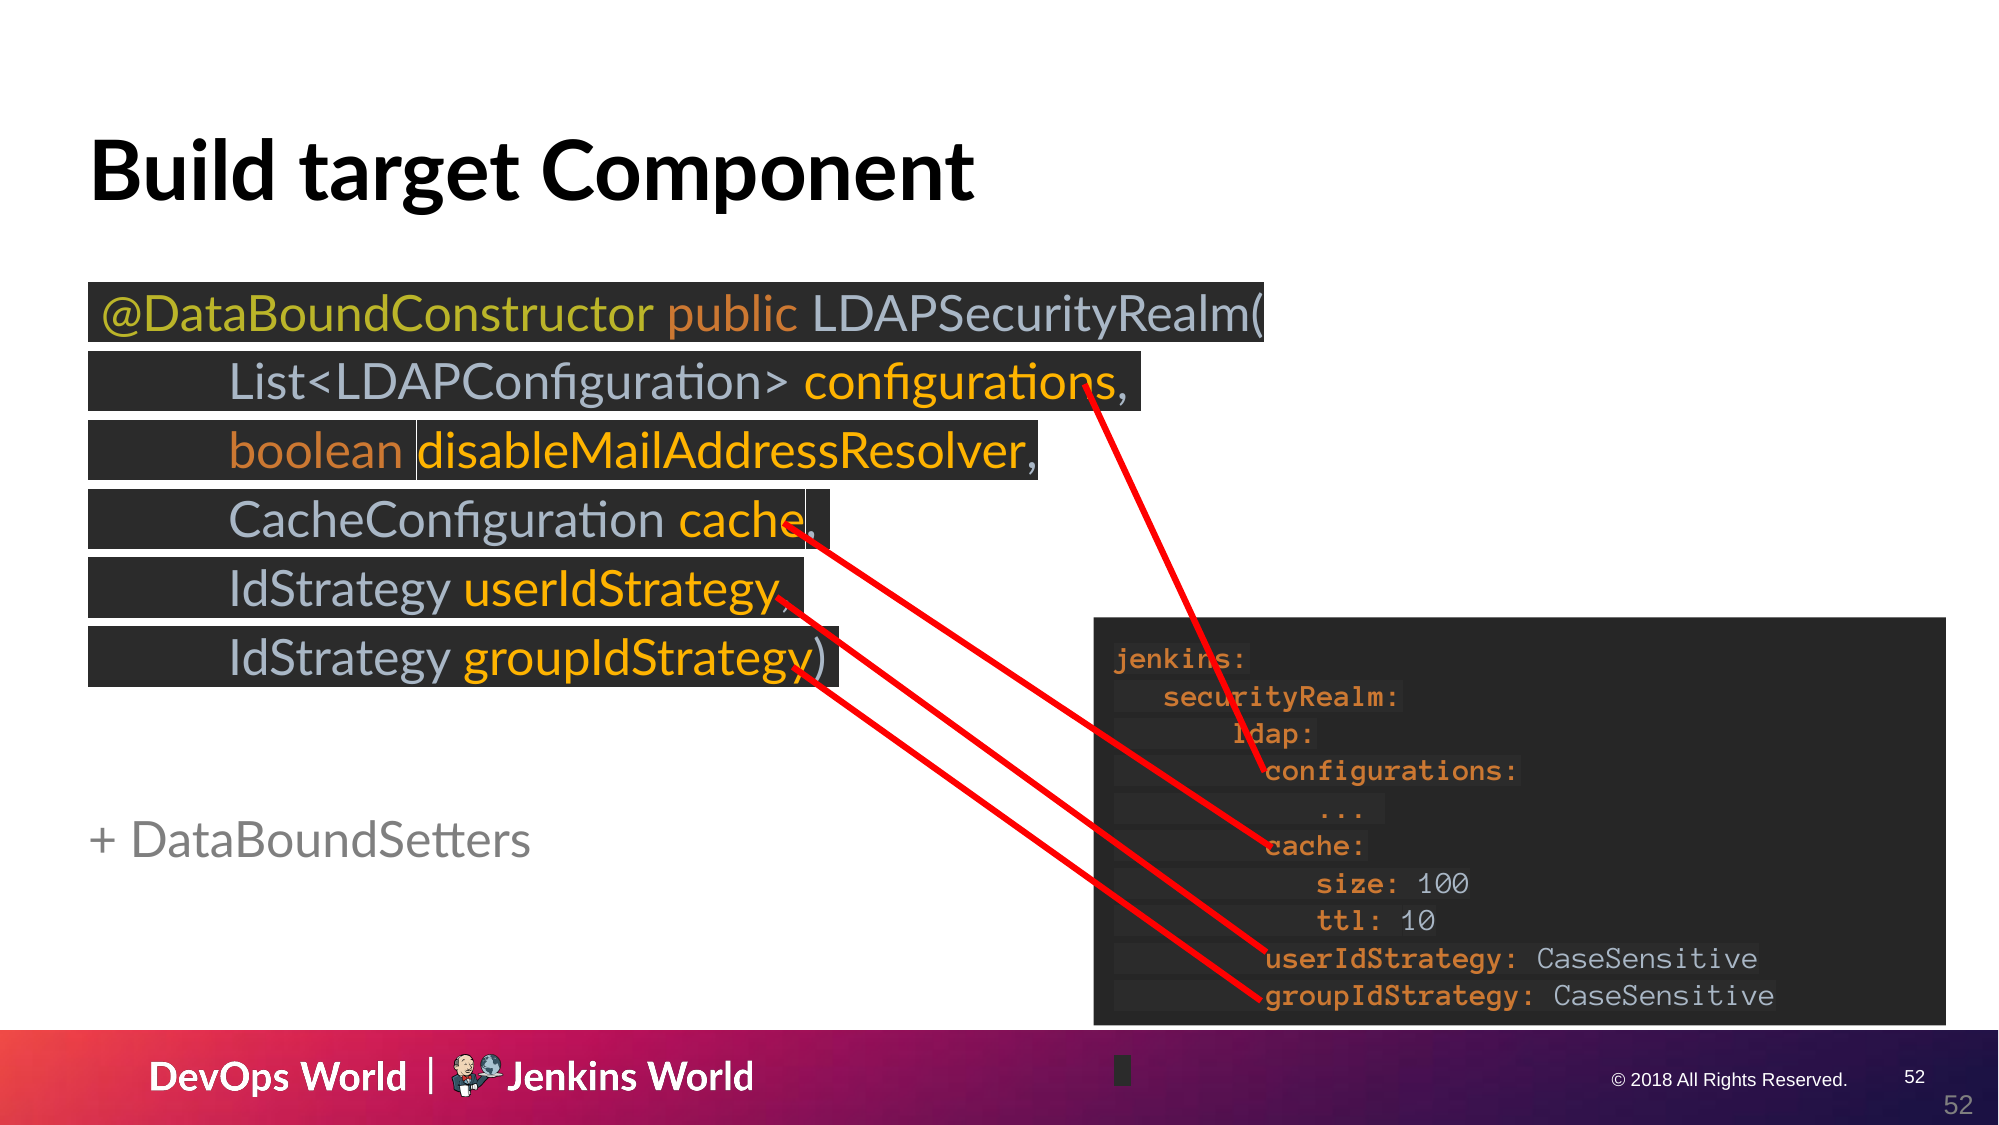

# Build target Component
 @DataBoundConstructor public LDAPSecurityRealm(
           List<LDAPConfiguration> configurations,
           boolean disableMailAddressResolver,
           CacheConfiguration cache,
           IdStrategy userIdStrategy,
           IdStrategy groupIdStrategy)

+ DataBoundSetters

jenkins:
   securityRealm:
       ldap:
         configurations:
            ...
         cache:
            size: 100
            ttl: 10
         userIdStrategy: CaseSensitive
         groupIdStrategy: CaseSensitive

52